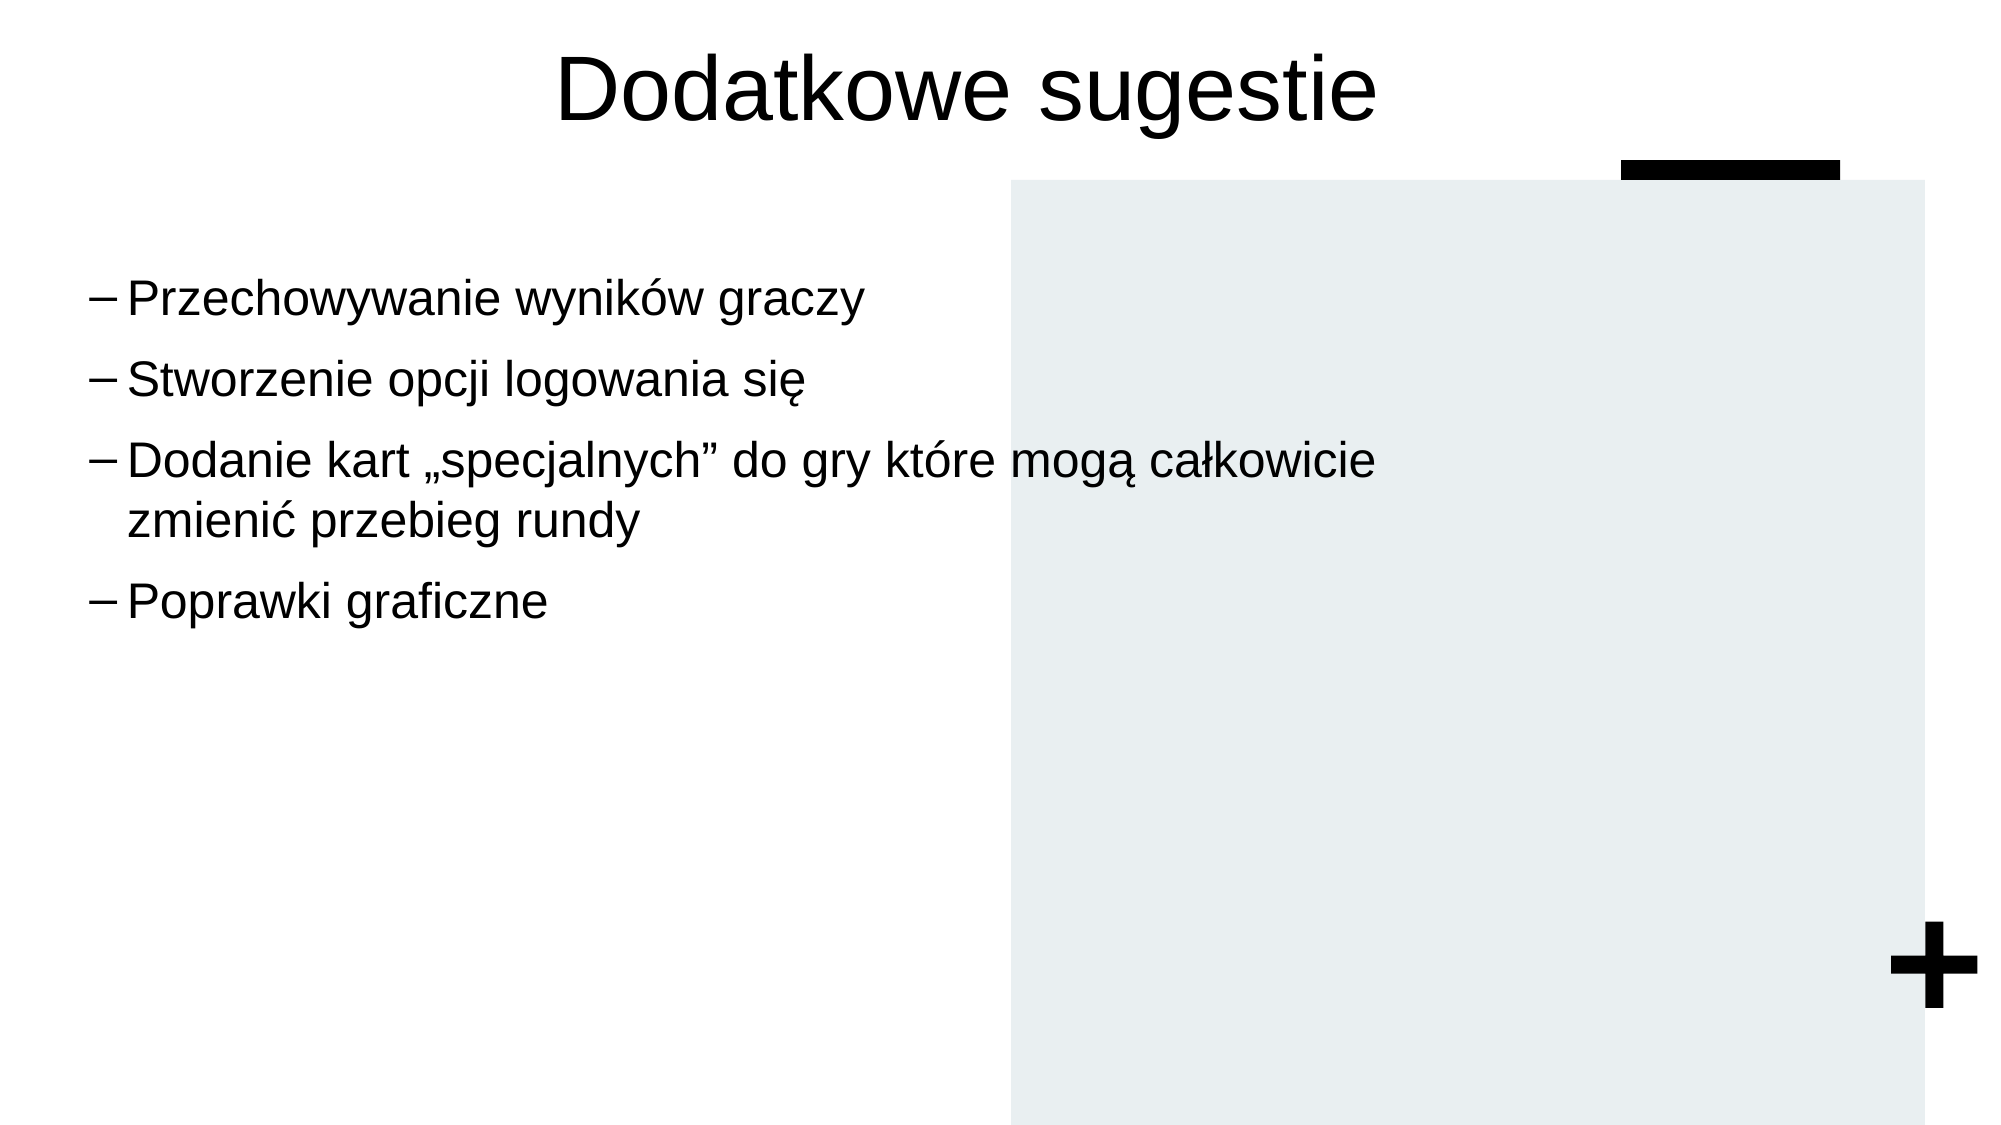

# Dodatkowe sugestie
Przechowywanie wyników graczy
Stworzenie opcji logowania się
Dodanie kart „specjalnych” do gry które mogą całkowicie zmienić przebieg rundy
Poprawki graficzne